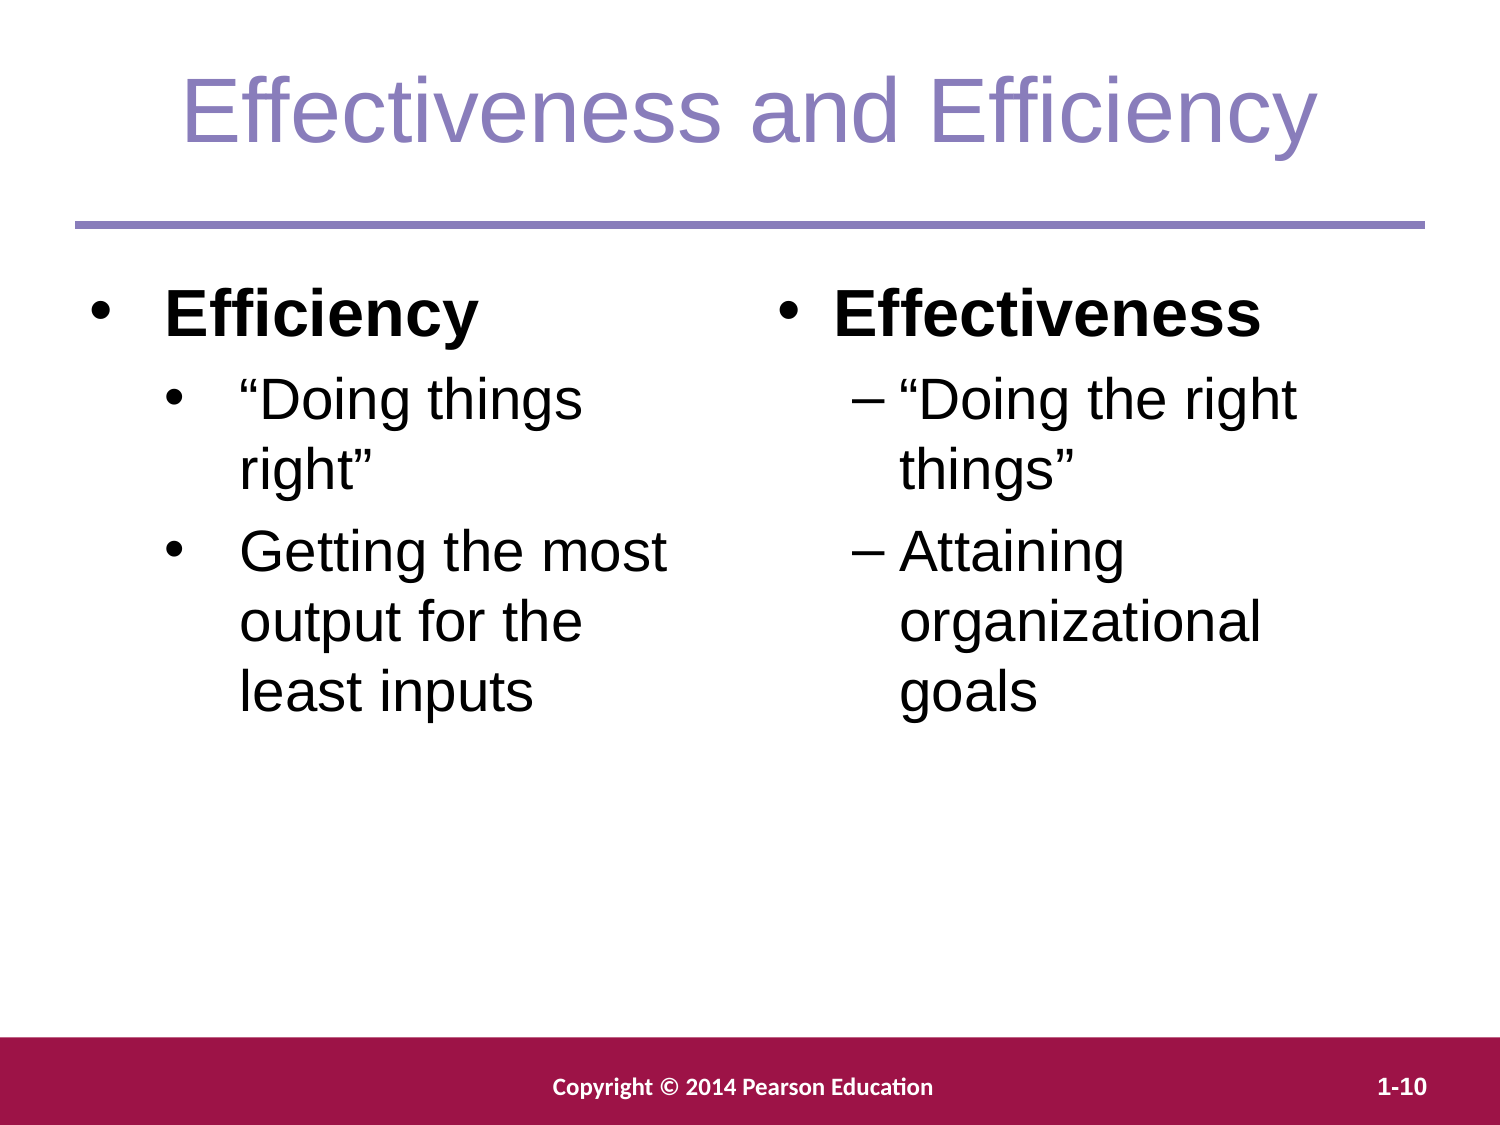

Effectiveness and Efficiency
Efficiency
“Doing things right”
Getting the most output for the least inputs
Effectiveness
“Doing the right things”
Attaining organizational goals